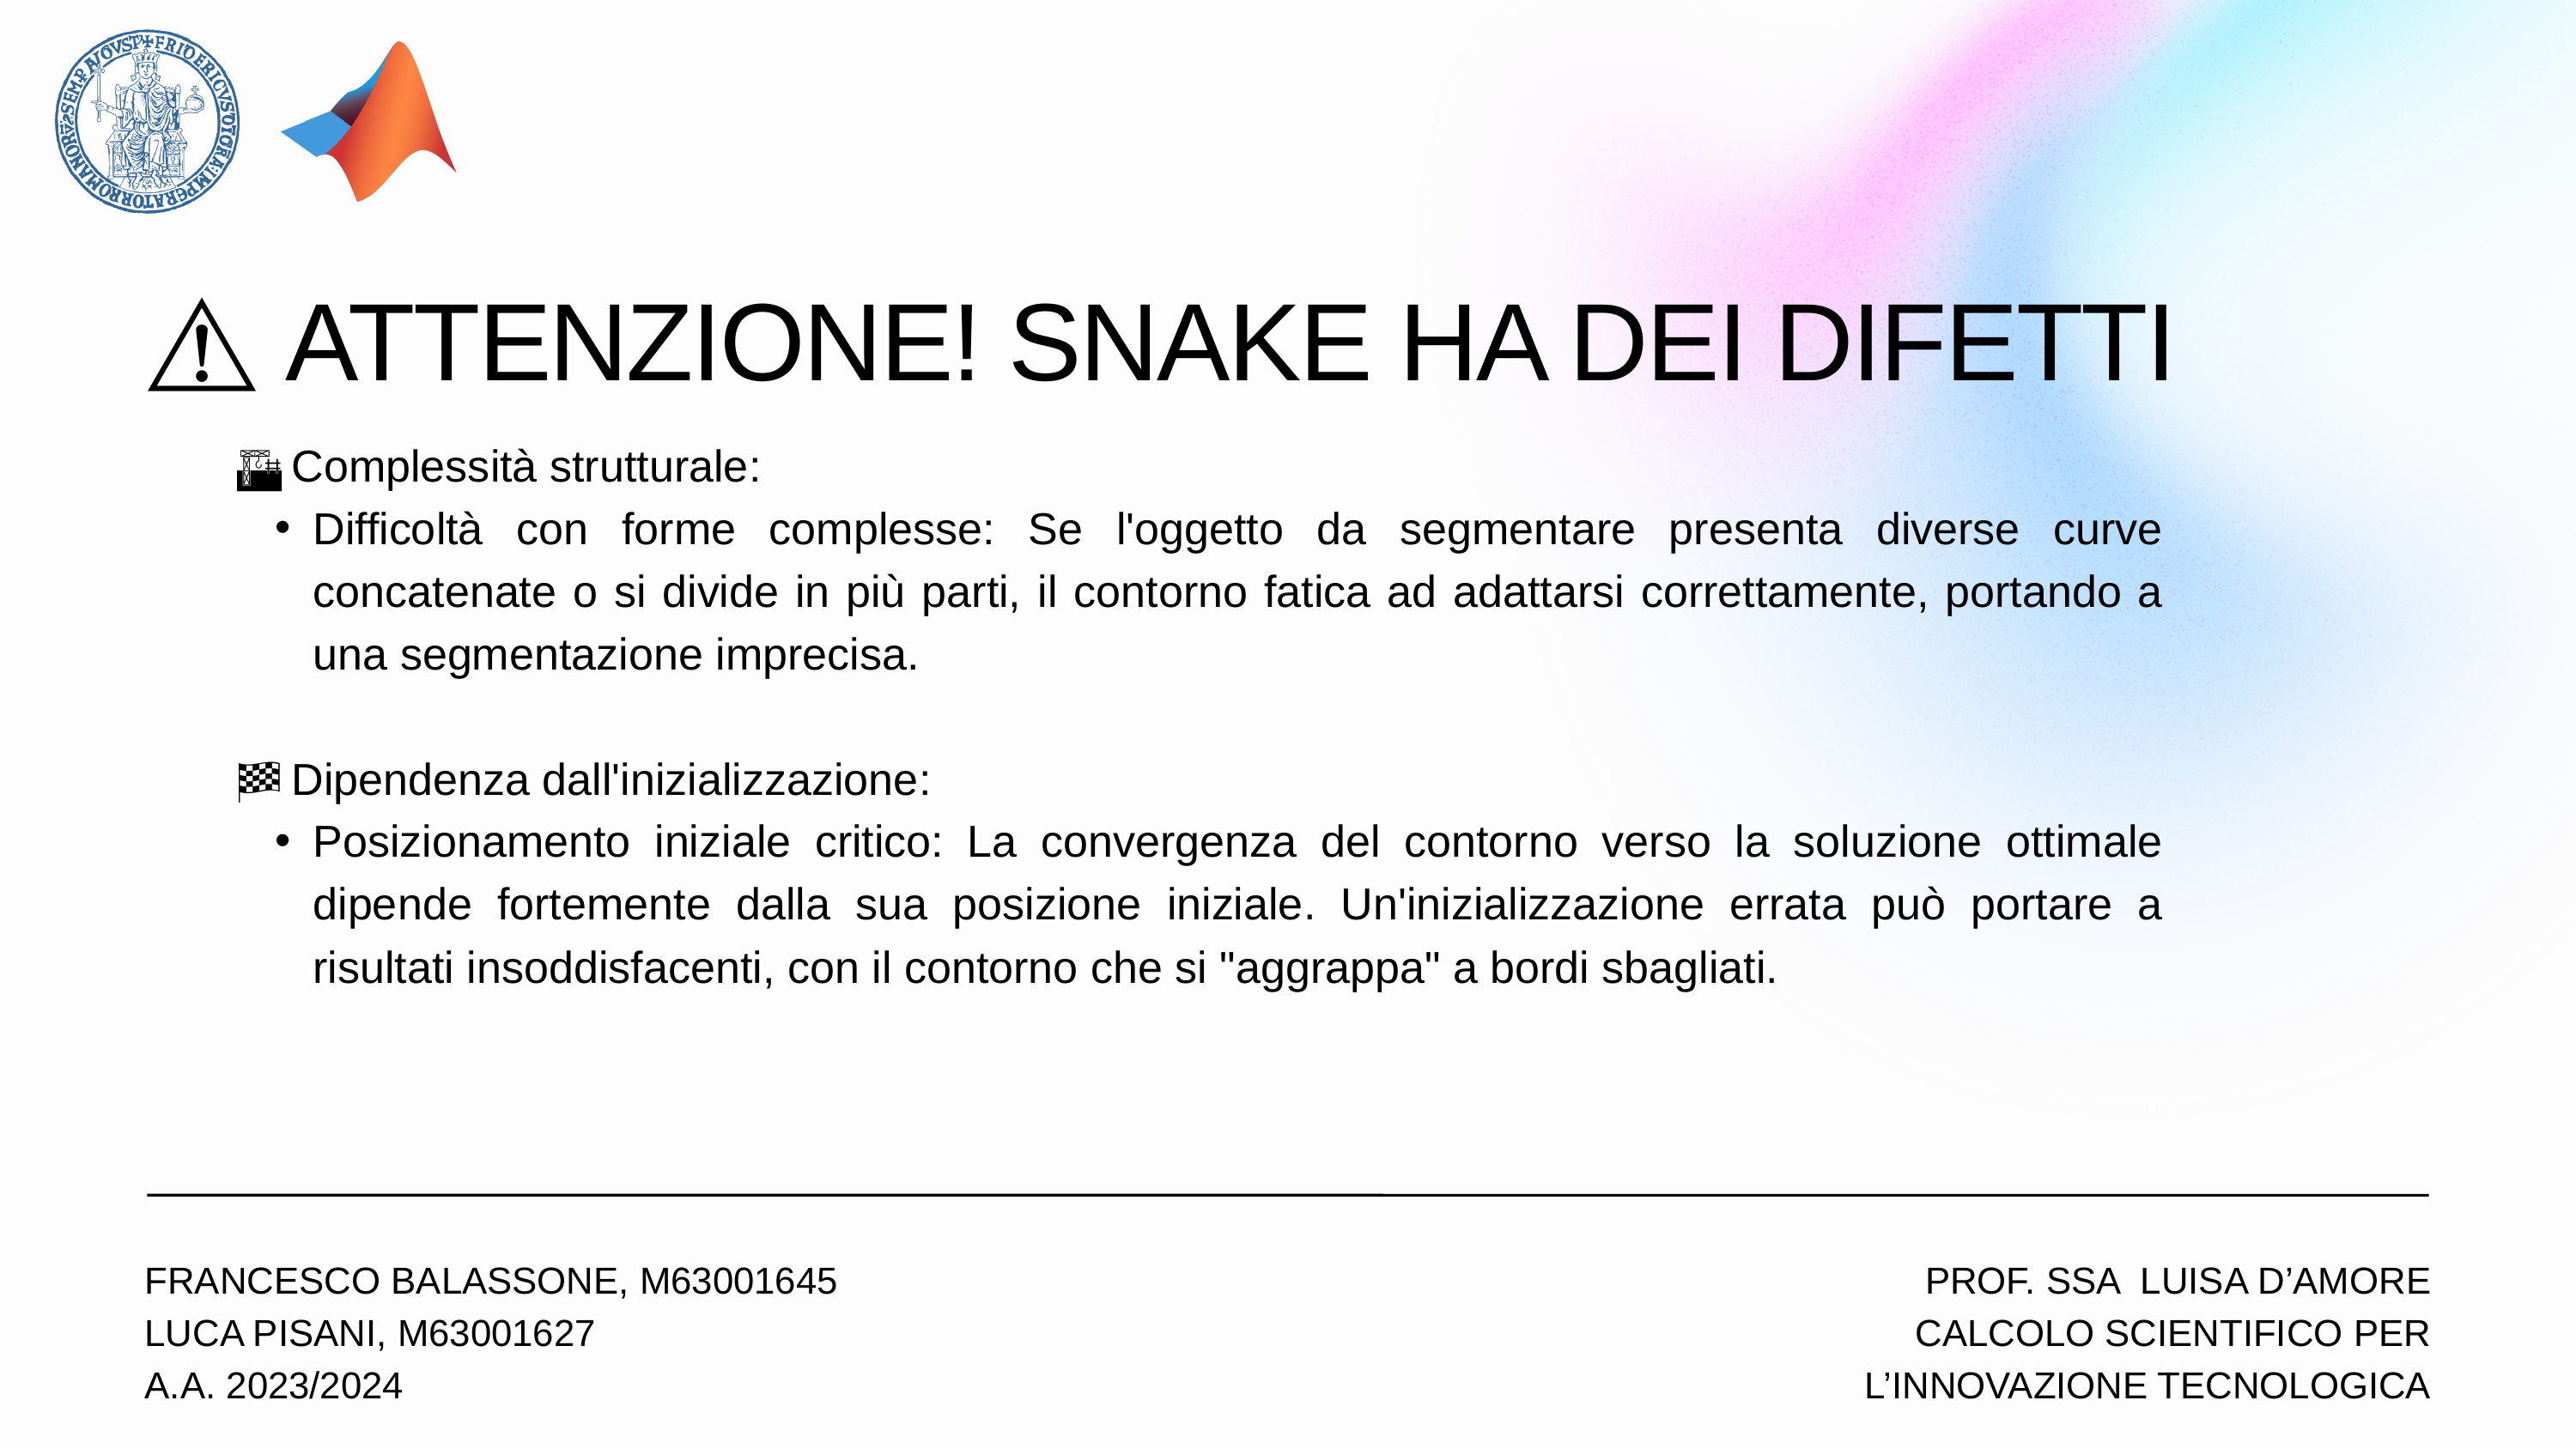

⚠️ ATTENZIONE! SNAKE HA DEI DIFETTI
🏗️ Complessità strutturale:
Difficoltà con forme complesse: Se l'oggetto da segmentare presenta diverse curve concatenate o si divide in più parti, il contorno fatica ad adattarsi correttamente, portando a una segmentazione imprecisa.

🏁 Dipendenza dall'inizializzazione:
Posizionamento iniziale critico: La convergenza del contorno verso la soluzione ottimale dipende fortemente dalla sua posizione iniziale. Un'inizializzazione errata può portare a risultati insoddisfacenti, con il contorno che si "aggrappa" a bordi sbagliati.

FRANCESCO BALASSONE, M63001645
LUCA PISANI, M63001627
A.A. 2023/2024
PROF. SSA  LUISA D’AMORE
CALCOLO SCIENTIFICO PER L’INNOVAZIONE TECNOLOGICA